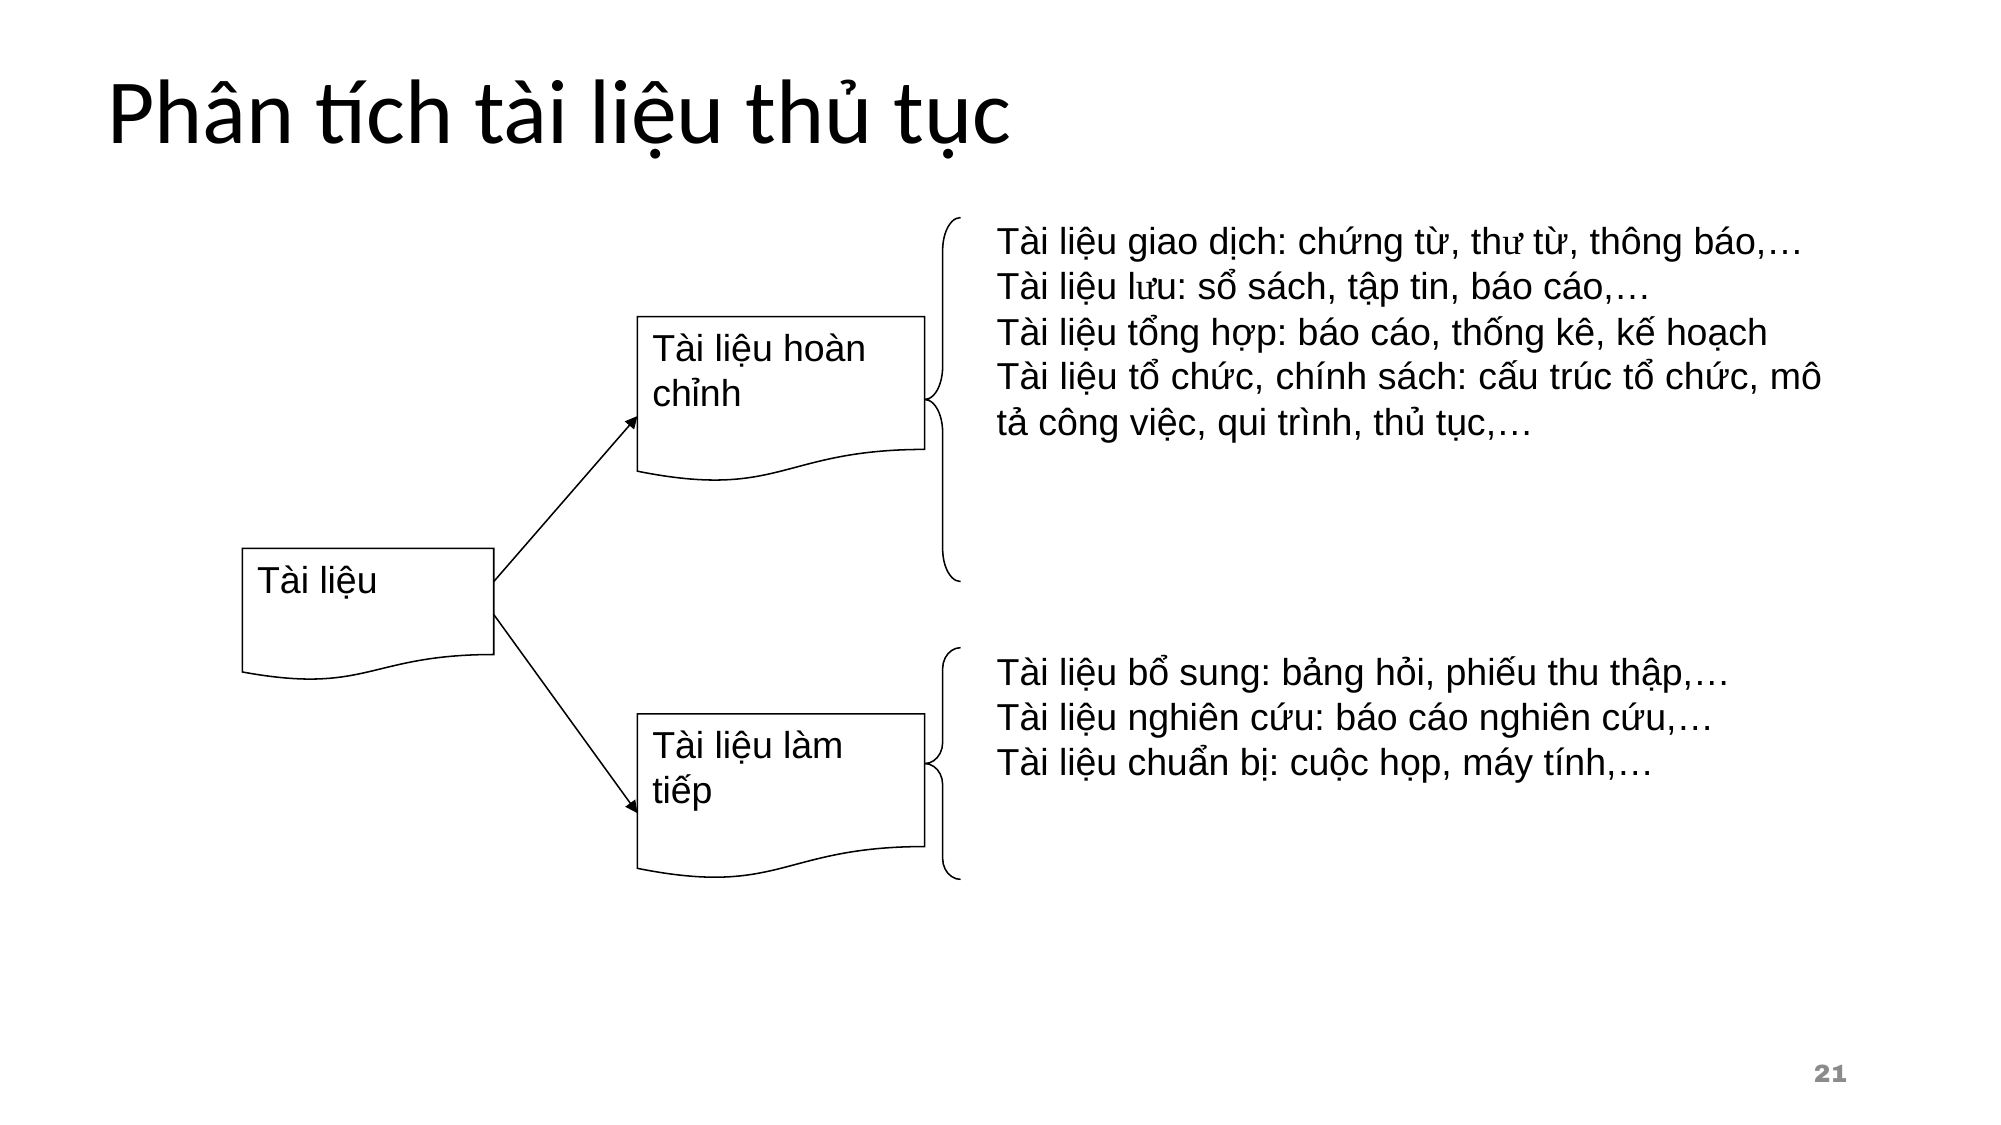

# Phân tích tài liệu thủ tục

Tài liệu giao dịch: chứng từ, thư từ, thông báo,…
Tài liệu lưu: sổ sách, tập tin, báo cáo,…
Tài liệu tổng hợp: báo cáo, thống kê, kế hoạch
Tài liệu tổ chức, chính sách: cấu trúc tổ chức, mô tả công việc, qui trình, thủ tục,…
Tài liệu hoàn chỉnh

Tài liệu

Tài liệu bổ sung: bảng hỏi, phiếu thu thập,…
Tài liệu nghiên cứu: báo cáo nghiên cứu,…
Tài liệu chuẩn bị: cuộc họp, máy tính,…
Tài liệu làm tiếp

21